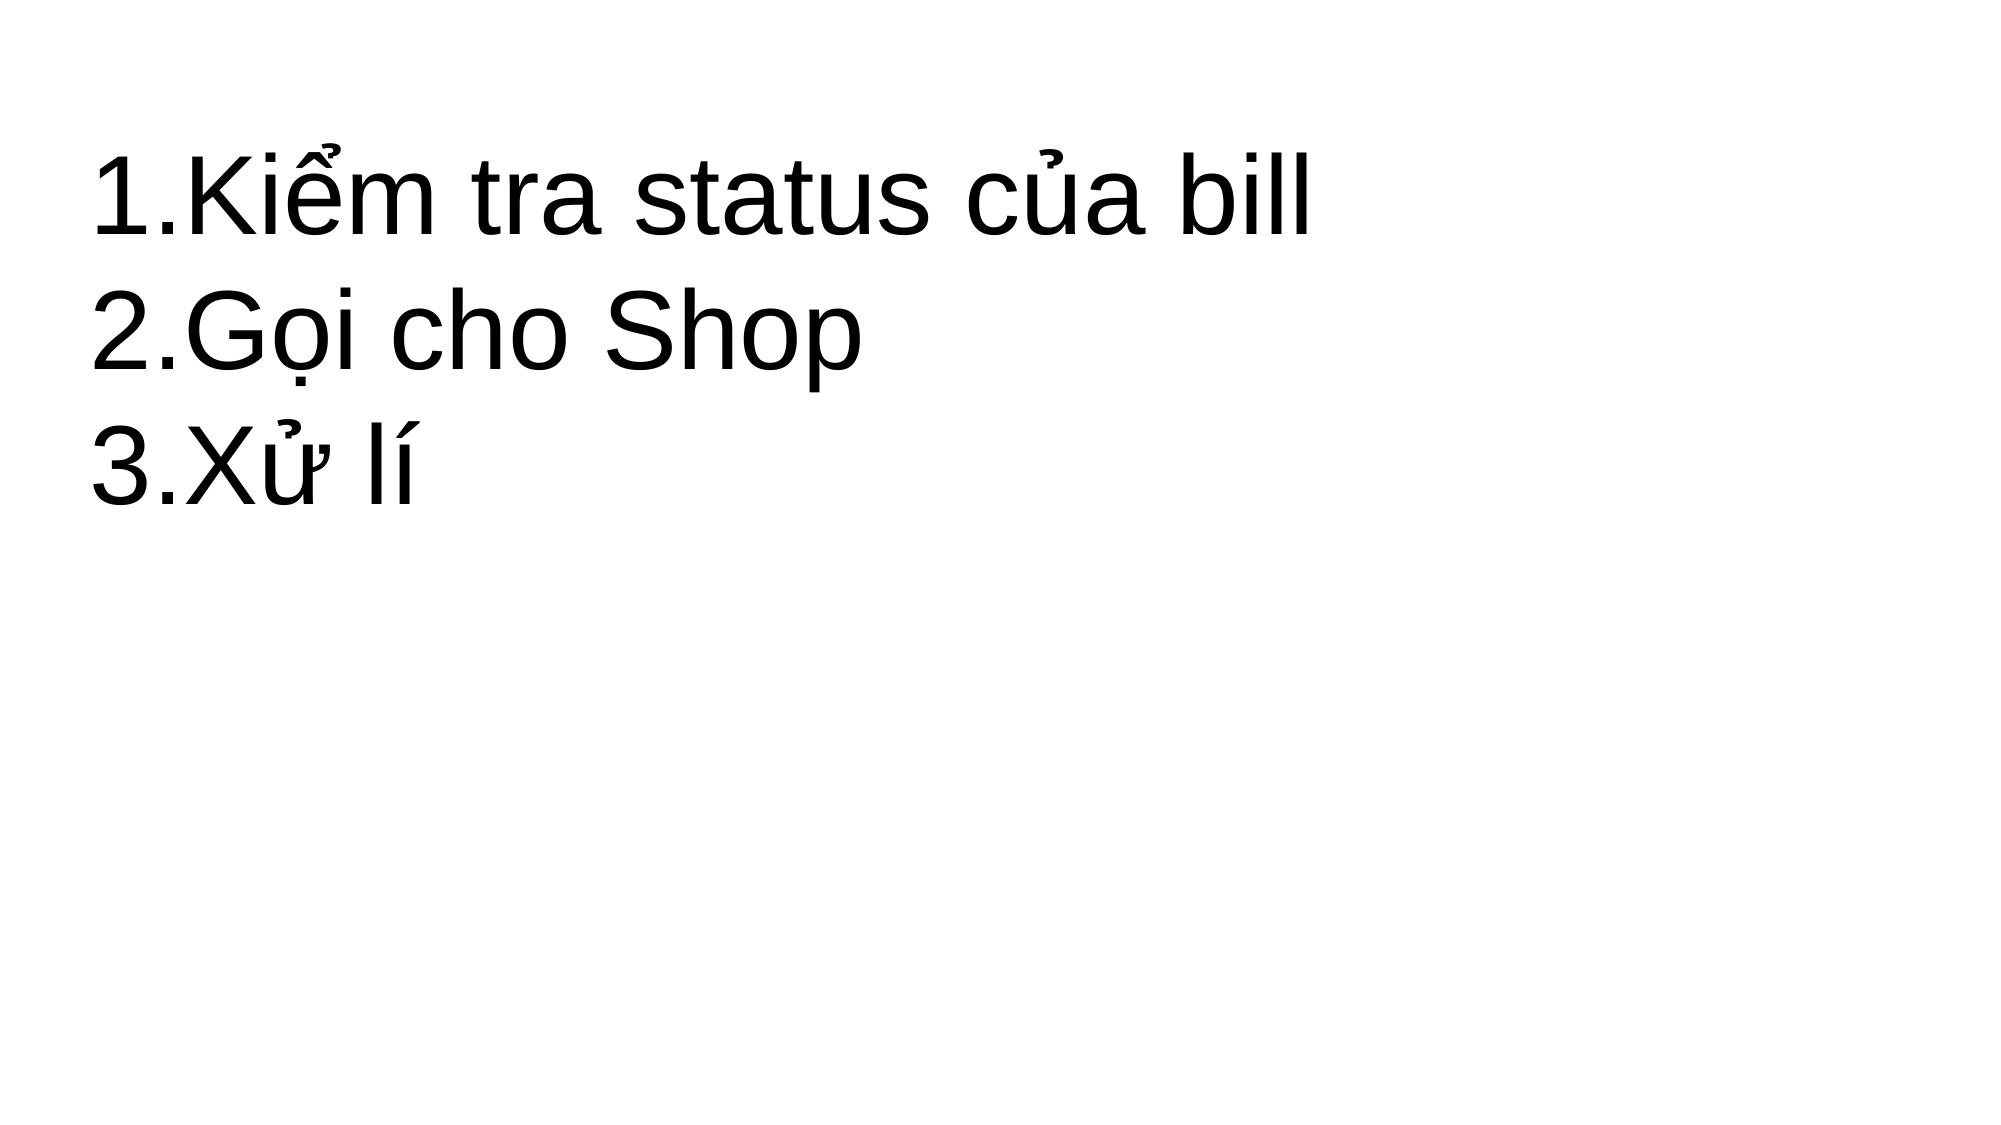

Kiểm tra status của bill
Gọi cho Shop
Xử lí